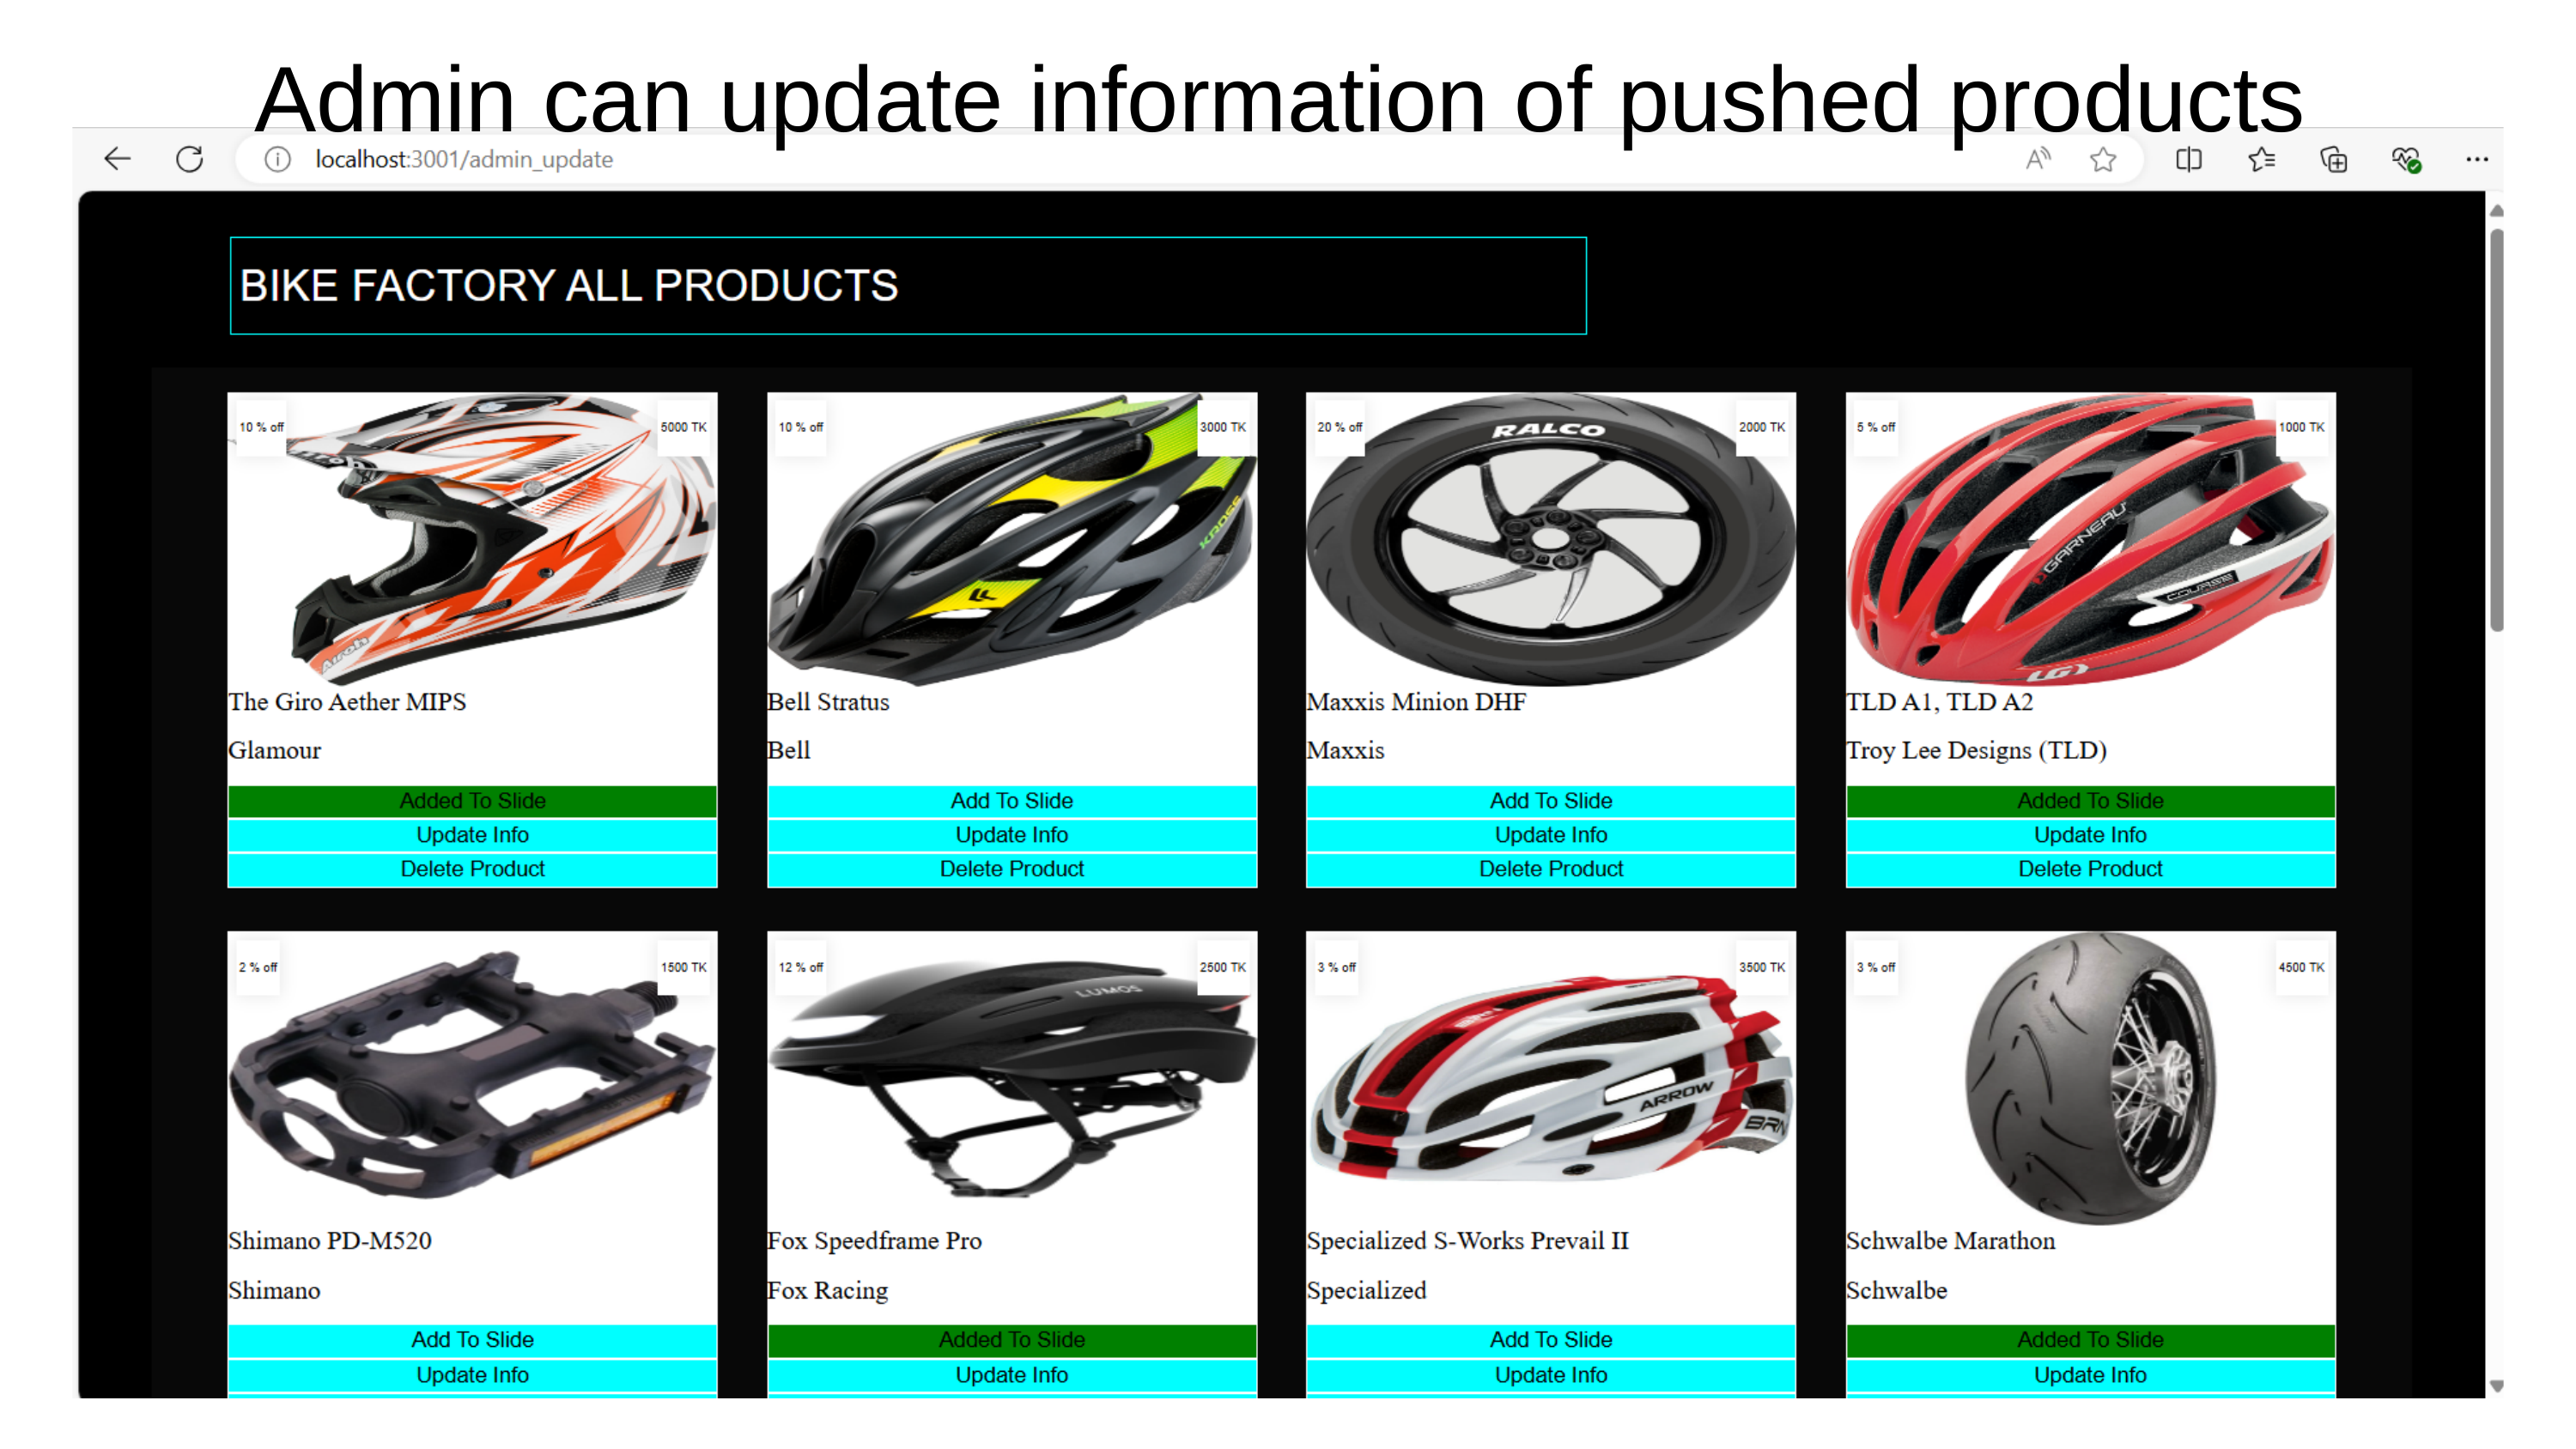

Admin can update information of pushed products